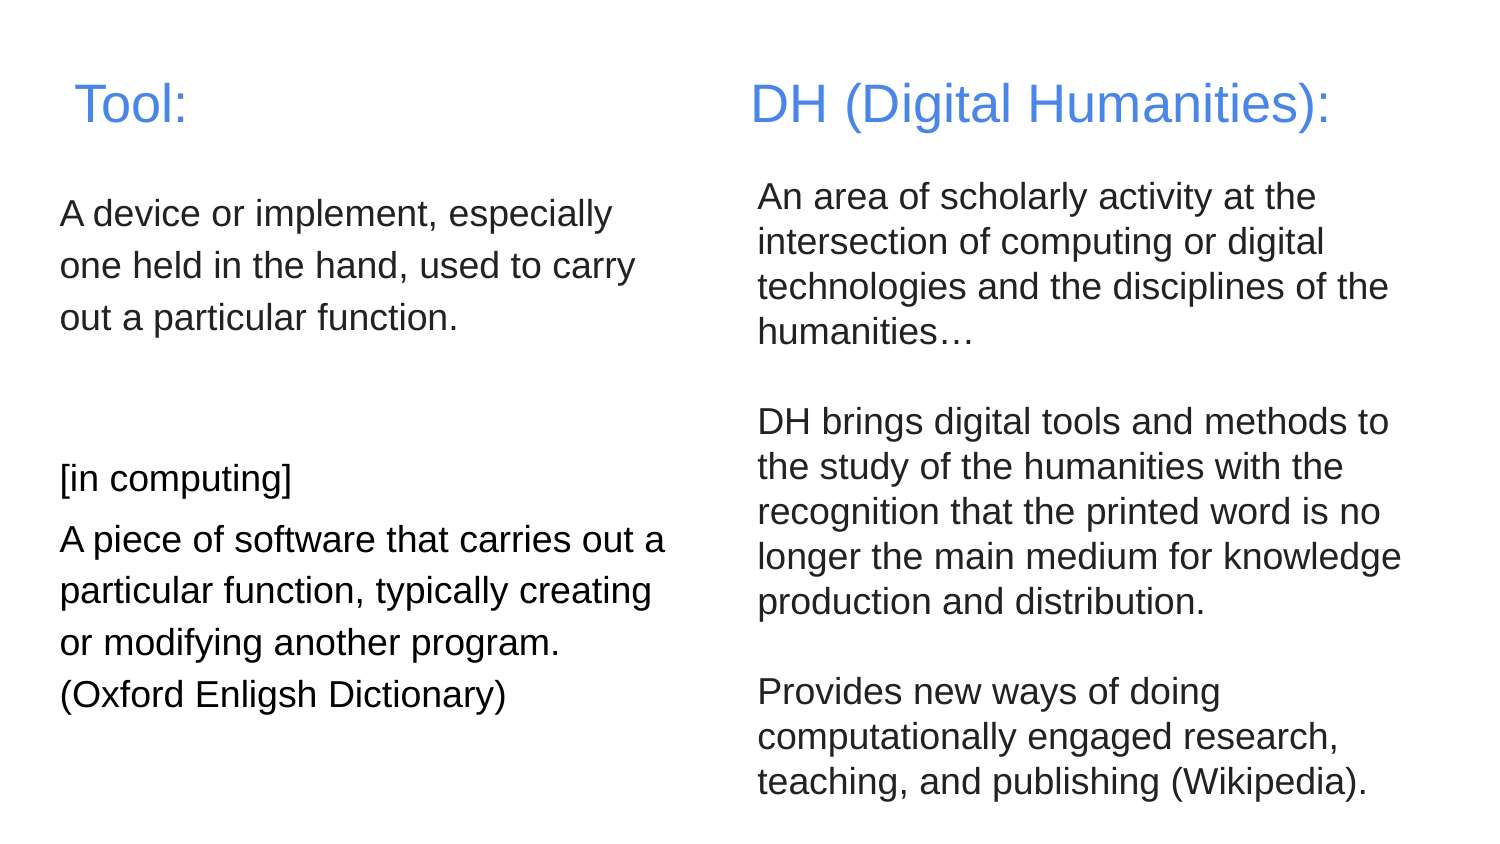

# Tool:
DH (Digital Humanities):
An area of scholarly activity at the intersection of computing or digital technologies and the disciplines of the humanities…

DH brings digital tools and methods to the study of the humanities with the recognition that the printed word is no longer the main medium for knowledge production and distribution.

Provides new ways of doing computationally engaged research, teaching, and publishing (Wikipedia).
A device or implement, especially one held in the hand, used to carry out a particular function.

[in computing]
A piece of software that carries out a particular function, typically creating or modifying another program. (Oxford Enligsh Dictionary)